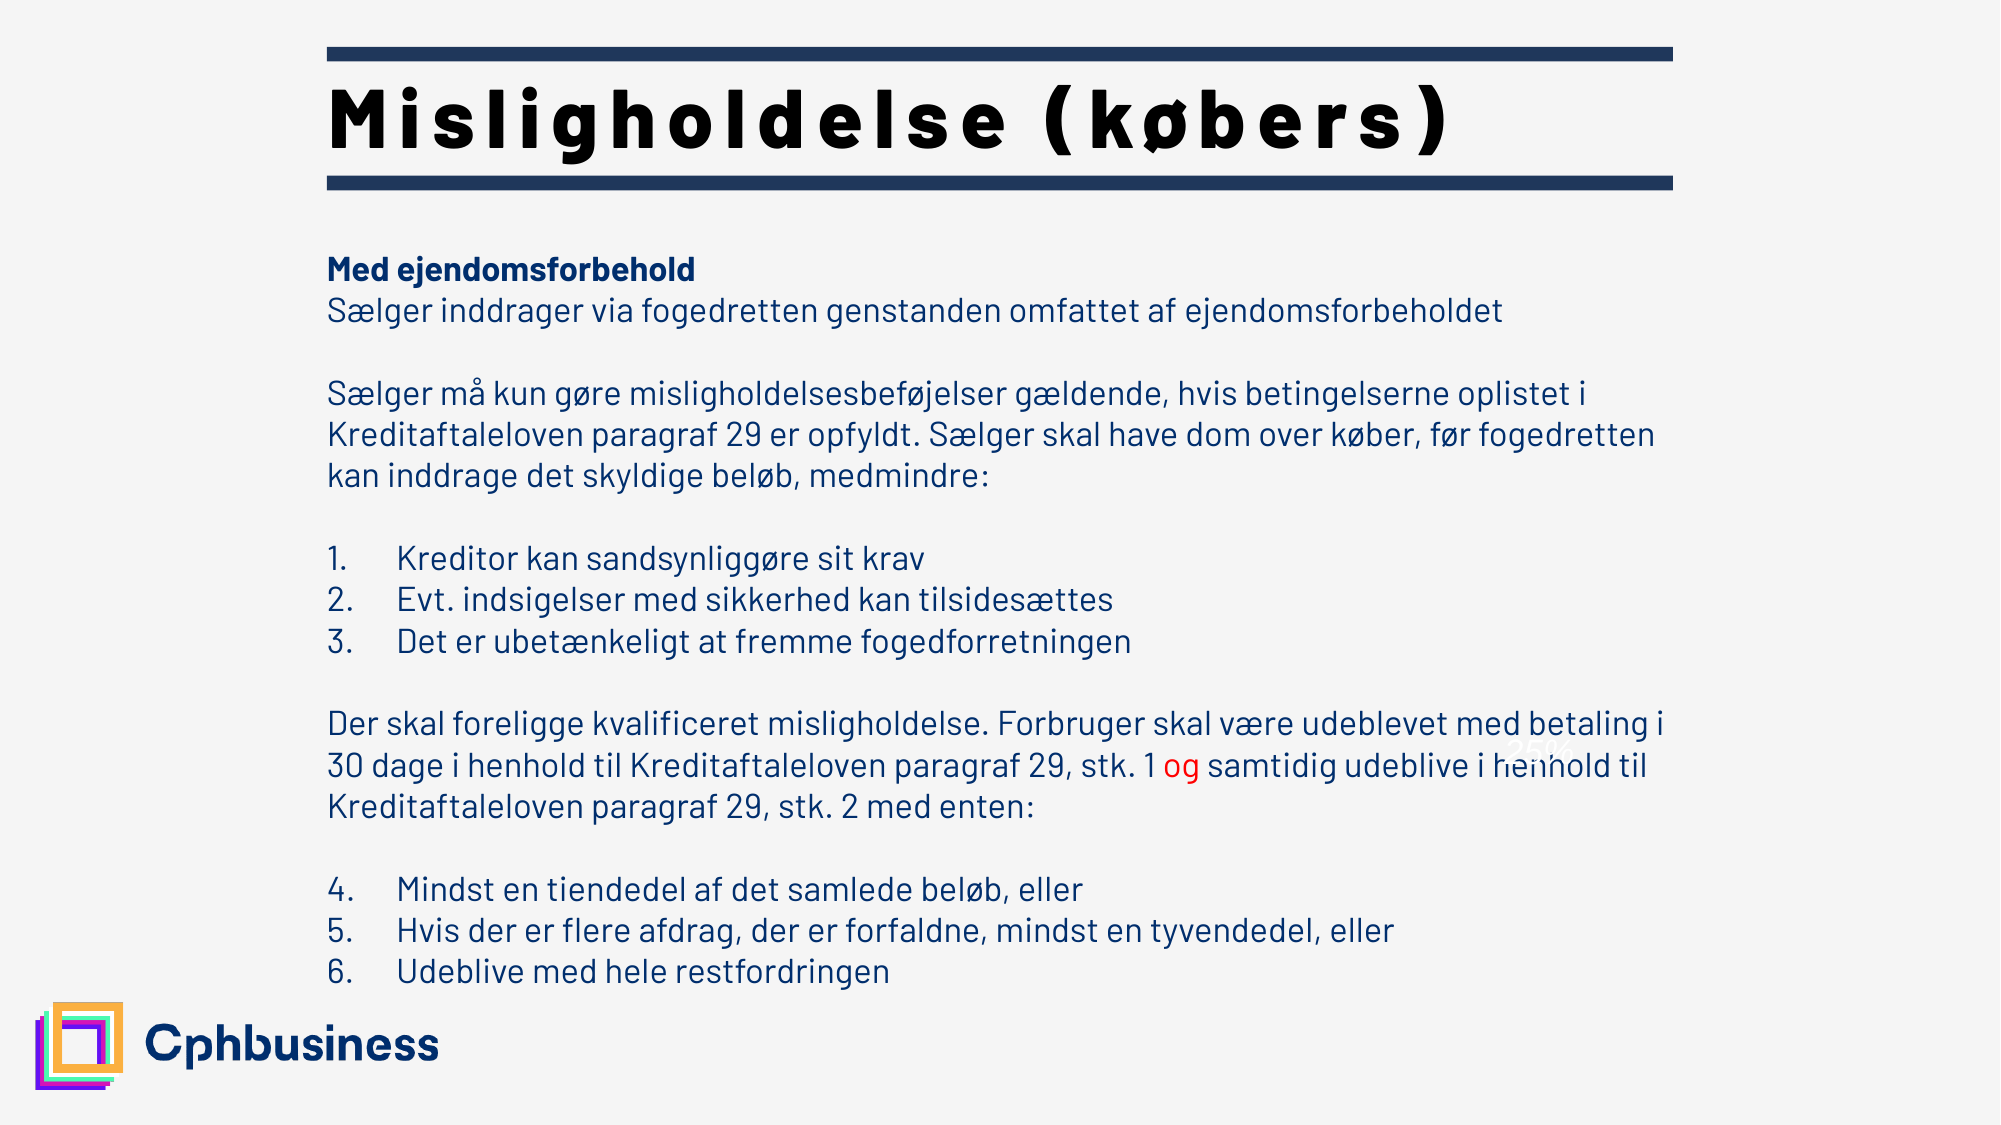

# Misligholdelse (købers)

Med ejendomsforbehold
Sælger inddrager via fogedretten genstanden omfattet af ejendomsforbeholdet

Sælger må kun gøre misligholdelsesbeføjelser gældende, hvis betingelserne oplistet i Kreditaftaleloven paragraf 29 er opfyldt. Sælger skal have dom over køber, før fogedretten kan inddrage det skyldige beløb, medmindre:

Kreditor kan sandsynliggøre sit krav
Evt. indsigelser med sikkerhed kan tilsidesættes
Det er ubetænkeligt at fremme fogedforretningen

Der skal foreligge kvalificeret misligholdelse. Forbruger skal være udeblevet med betaling i 30 dage i henhold til Kreditaftaleloven paragraf 29, stk. 1 og samtidig udeblive i henhold til Kreditaftaleloven paragraf 29, stk. 2 med enten:

Mindst en tiendedel af det samlede beløb, eller
Hvis der er flere afdrag, der er forfaldne, mindst en tyvendedel, eller
Udeblive med hele restfordringen
25%